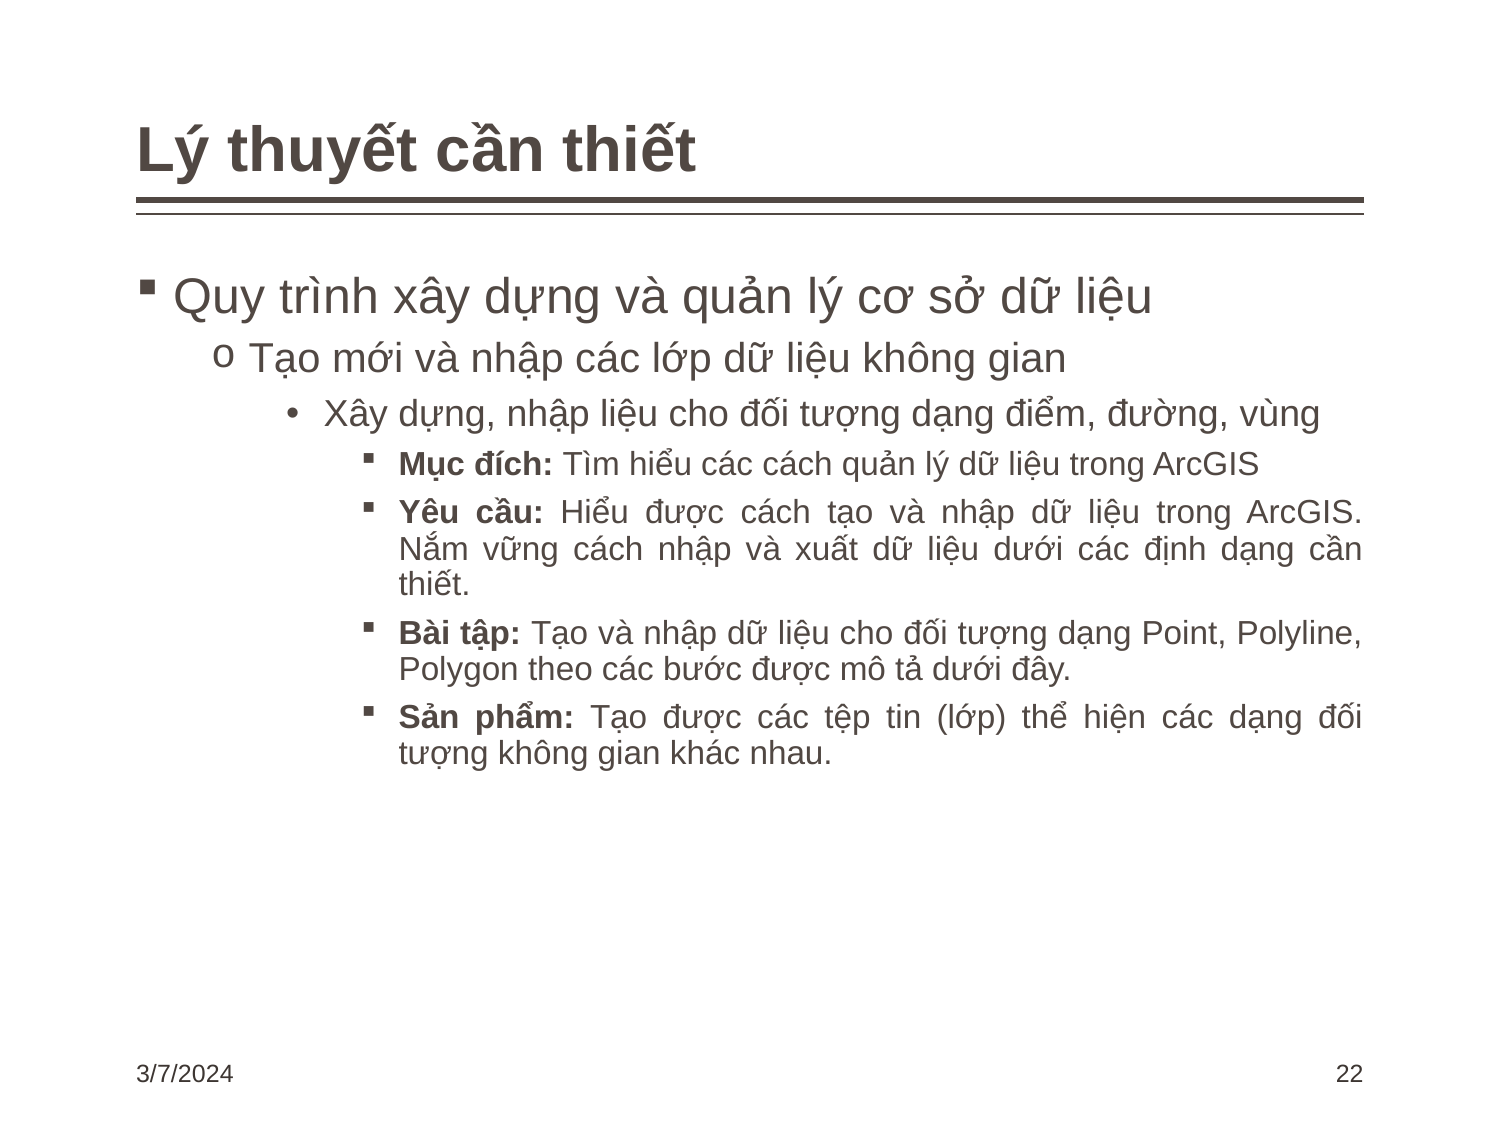

# Lý thuyết cần thiết
Quy trình xây dựng và quản lý cơ sở dữ liệu
Tạo mới và nhập các lớp dữ liệu không gian
Xây dựng, nhập liệu cho đối tượng dạng điểm, đường, vùng
Mục đích: Tìm hiểu các cách quản lý dữ liệu trong ArcGIS
Yêu cầu: Hiểu được cách tạo và nhập dữ liệu trong ArcGIS. Nắm vững cách nhập và xuất dữ liệu dưới các định dạng cần thiết.
Bài tập: Tạo và nhập dữ liệu cho đối tượng dạng Point, Polyline, Polygon theo các bước được mô tả dưới đây.
Sản phẩm: Tạo được các tệp tin (lớp) thể hiện các dạng đối tượng không gian khác nhau.
3/7/2024
22